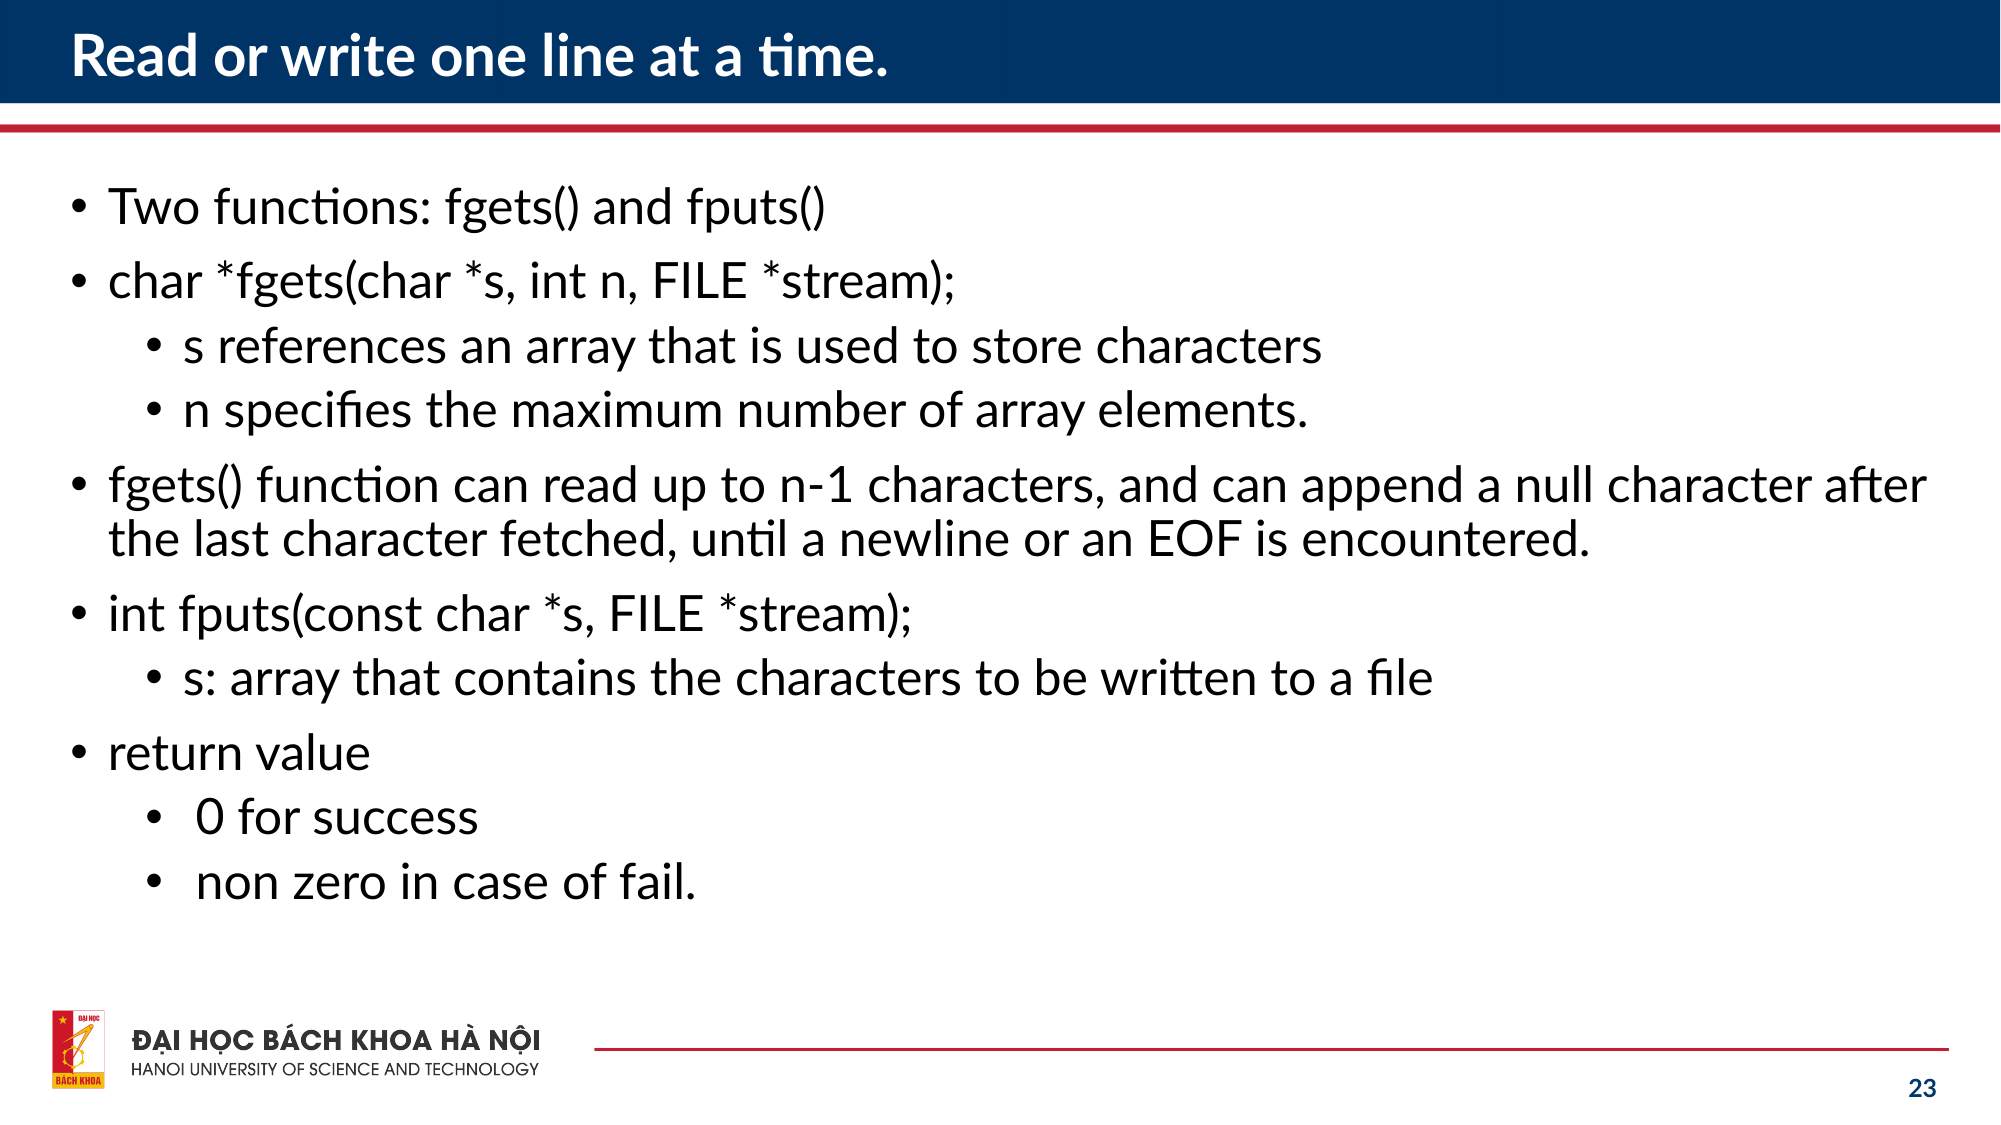

# Read or write one line at a time.
Two functions: fgets() and fputs()
char *fgets(char *s, int n, FILE *stream);
s references an array that is used to store characters
n specifies the maximum number of array elements.
fgets() function can read up to n-1 characters, and can append a null character after the last character fetched, until a newline or an EOF is encountered.
int fputs(const char *s, FILE *stream);
s: array that contains the characters to be written to a file
return value
 0 for success
 non zero in case of fail.

23